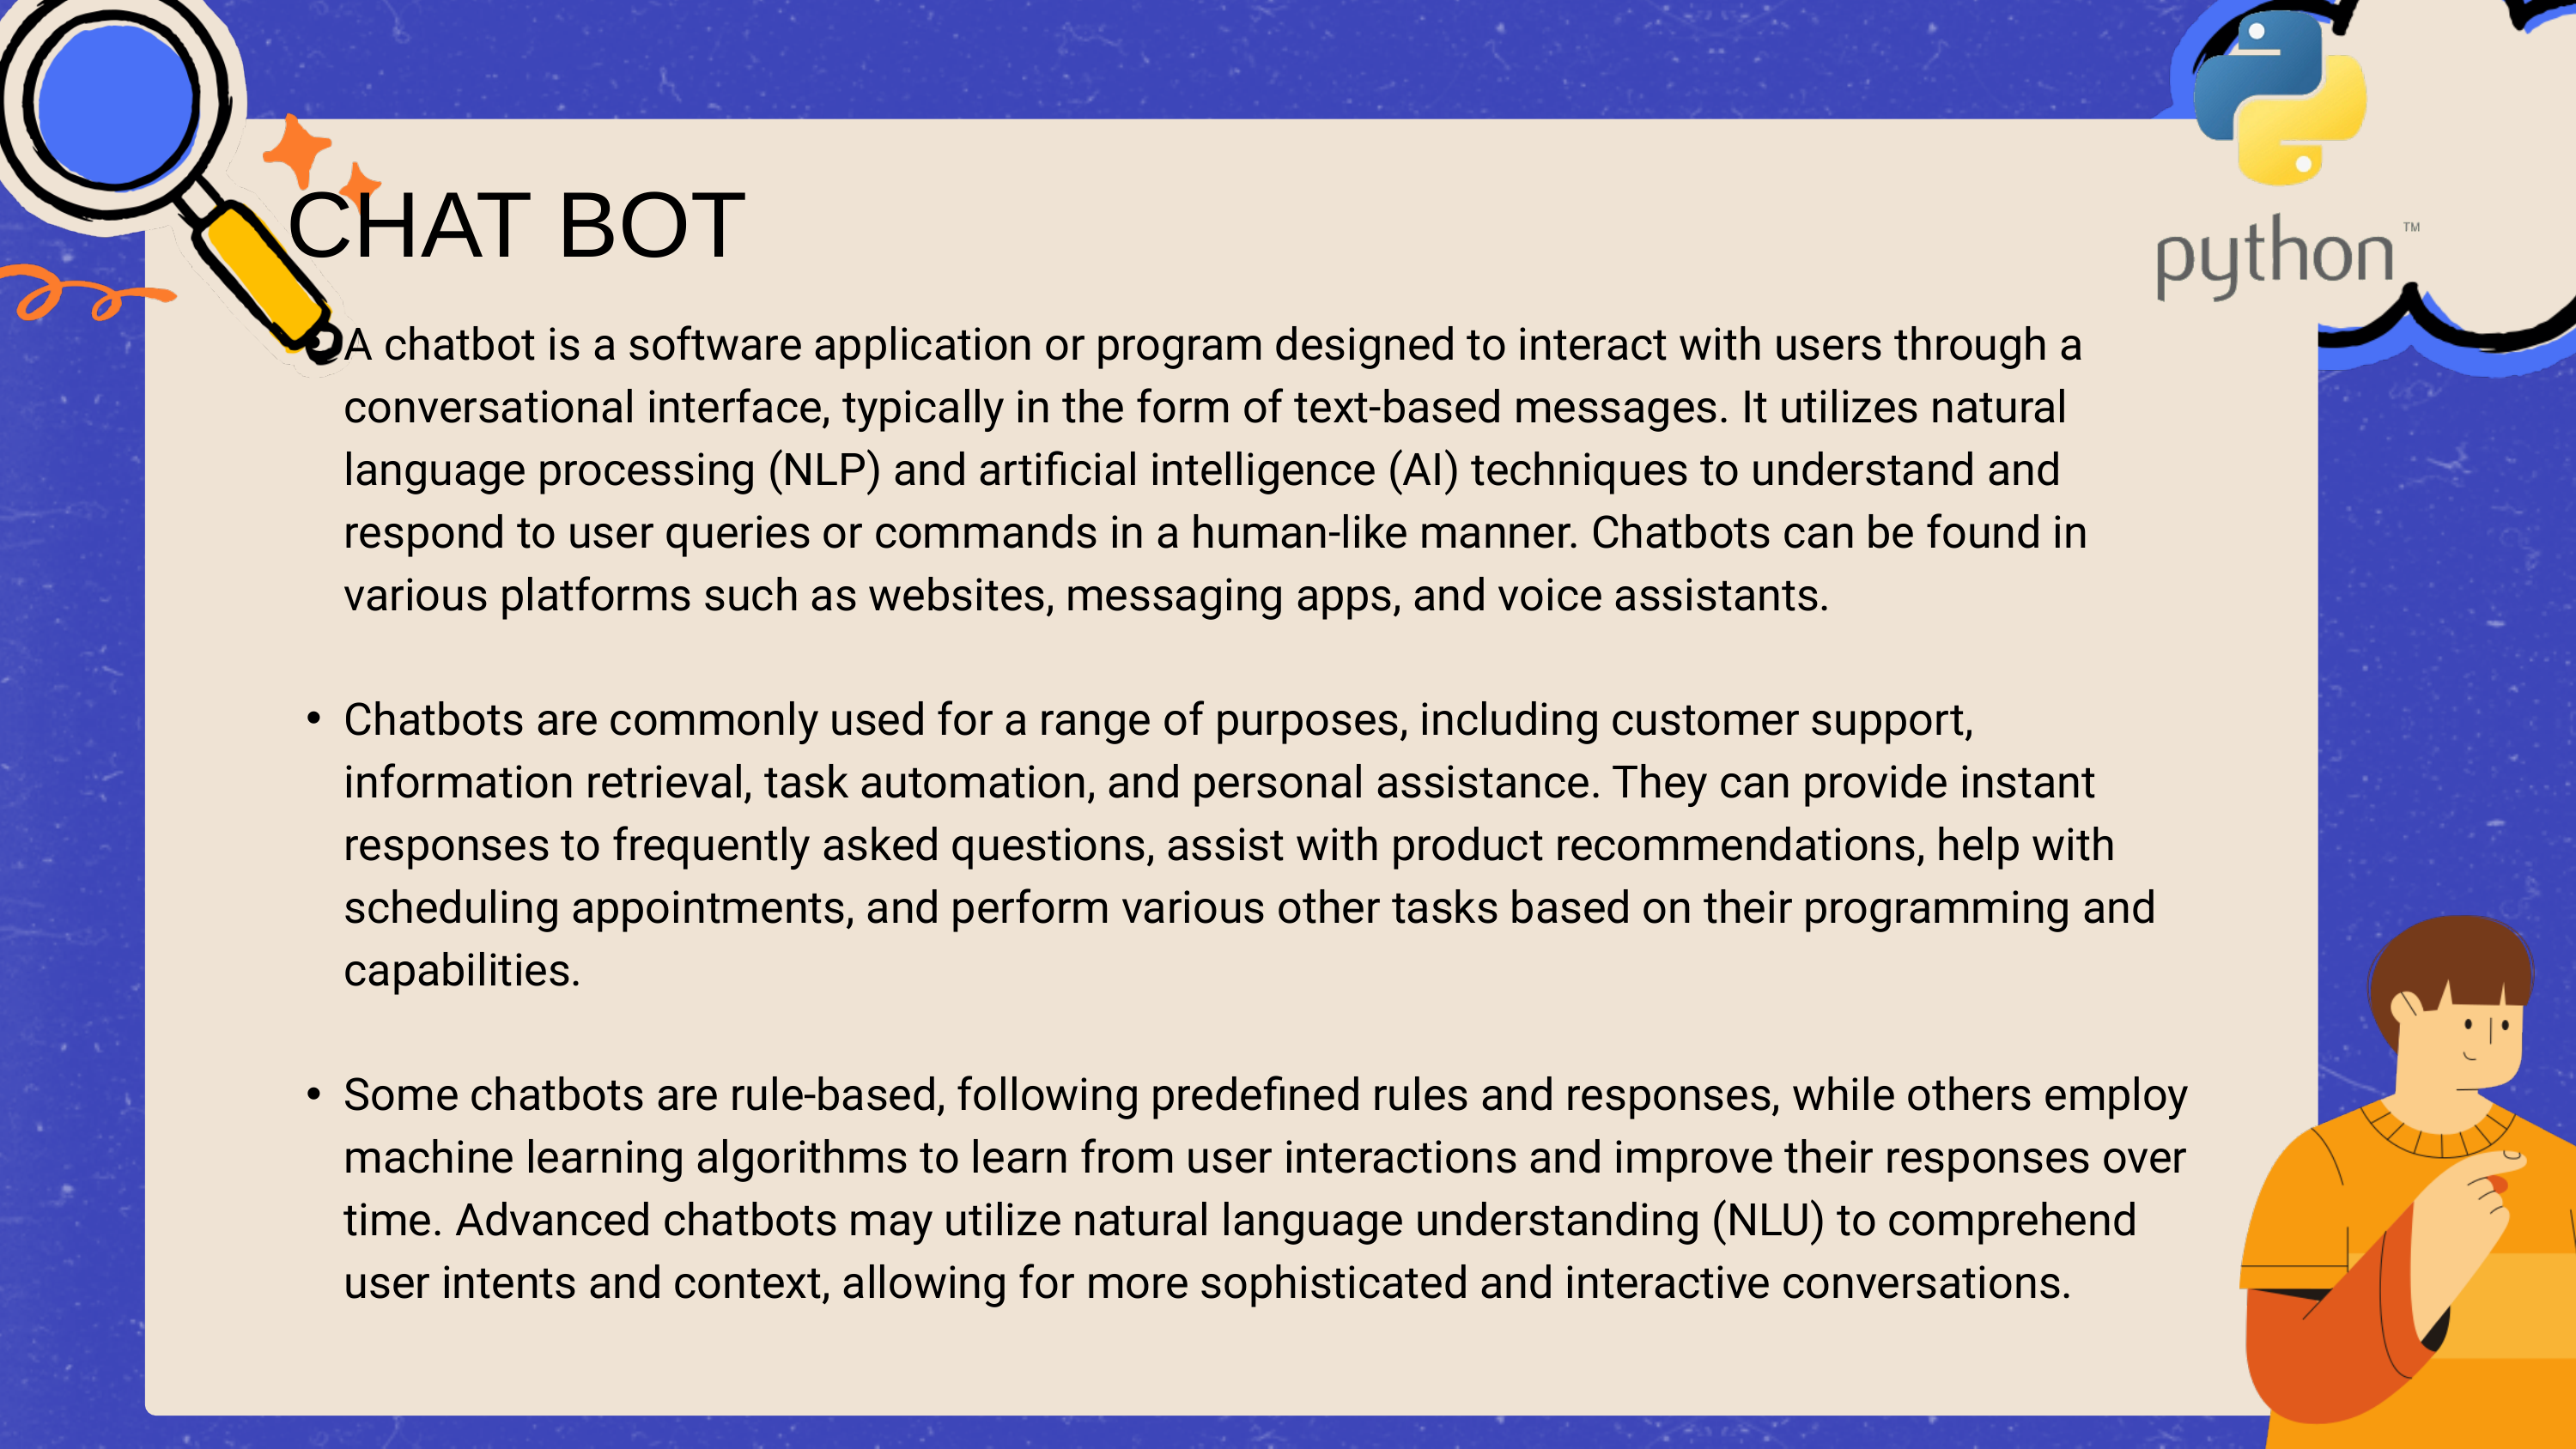

CHAT BOT
A chatbot is a software application or program designed to interact with users through a conversational interface, typically in the form of text-based messages. It utilizes natural language processing (NLP) and artificial intelligence (AI) techniques to understand and respond to user queries or commands in a human-like manner. Chatbots can be found in various platforms such as websites, messaging apps, and voice assistants.

Chatbots are commonly used for a range of purposes, including customer support, information retrieval, task automation, and personal assistance. They can provide instant responses to frequently asked questions, assist with product recommendations, help with scheduling appointments, and perform various other tasks based on their programming and capabilities.

Some chatbots are rule-based, following predefined rules and responses, while others employ machine learning algorithms to learn from user interactions and improve their responses over time. Advanced chatbots may utilize natural language understanding (NLU) to comprehend user intents and context, allowing for more sophisticated and interactive conversations.